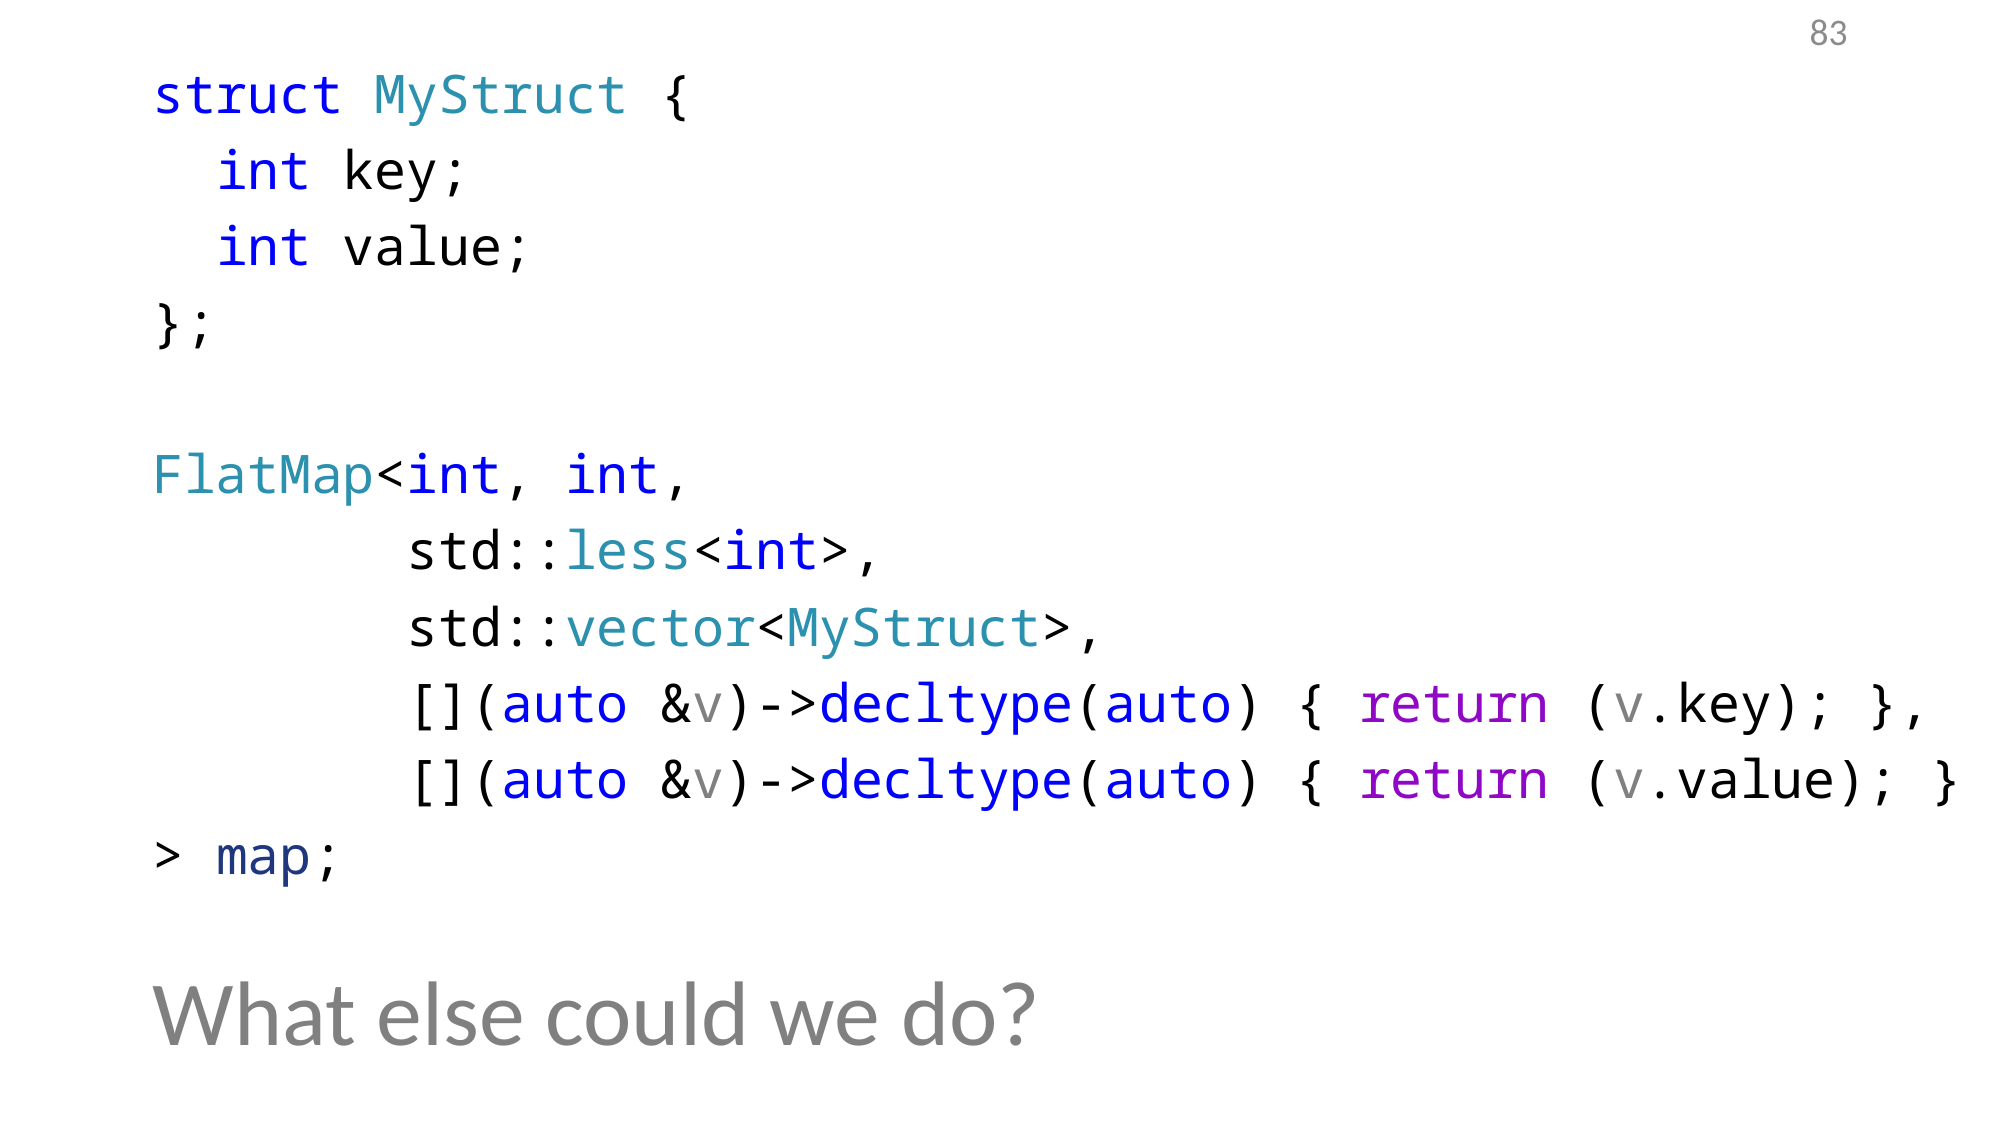

83
struct MyStruct {
  int key;
  int value;
};

FlatMap<int, int,
        std::less<int>,
        std::vector<MyStruct>,
        [](auto &v)->decltype(auto) { return (v.key); },
        [](auto &v)->decltype(auto) { return (v.value); }
> map;
# What else could we do?